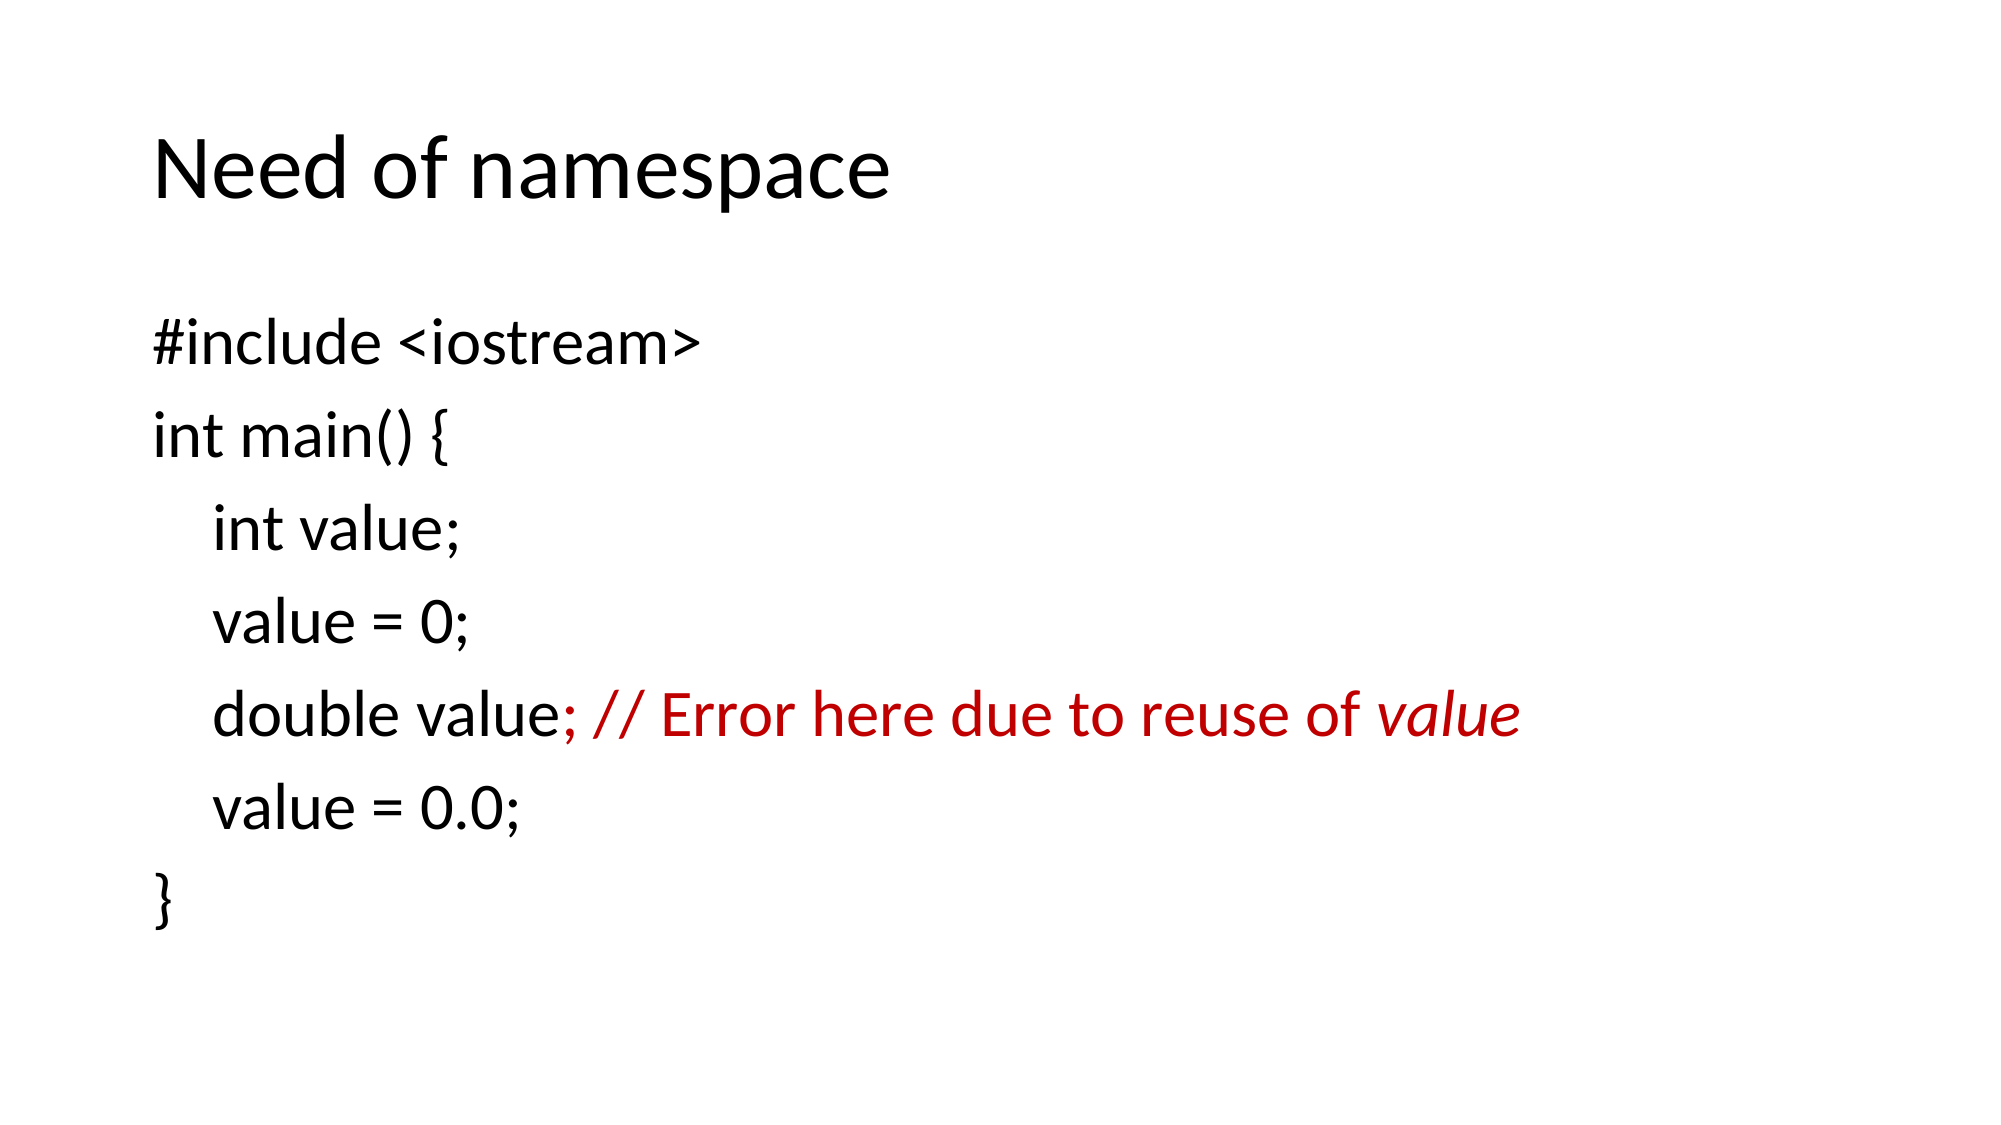

# Need of namespace
#include <iostream>
int main() {
    int value;
    value = 0;
    double value; // Error here due to reuse of value
    value = 0.0;
}